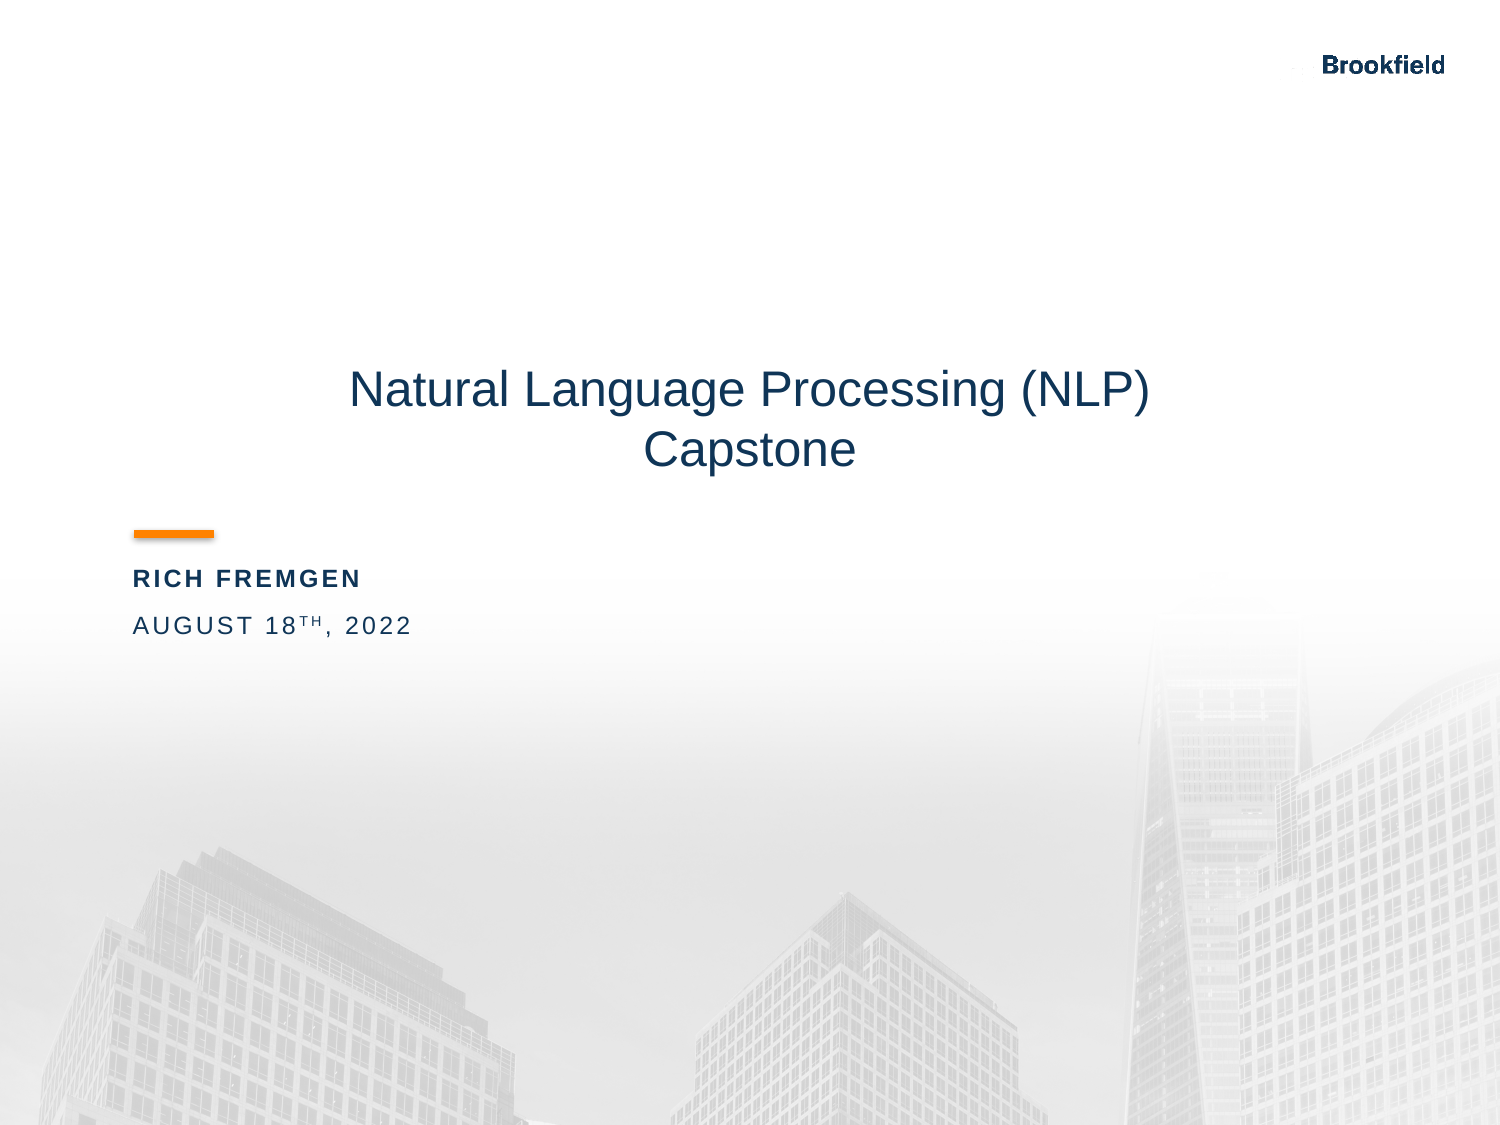

Natural Language Processing (NLP) Capstone
Rich Fremgen
AUGUST 18th, 2022